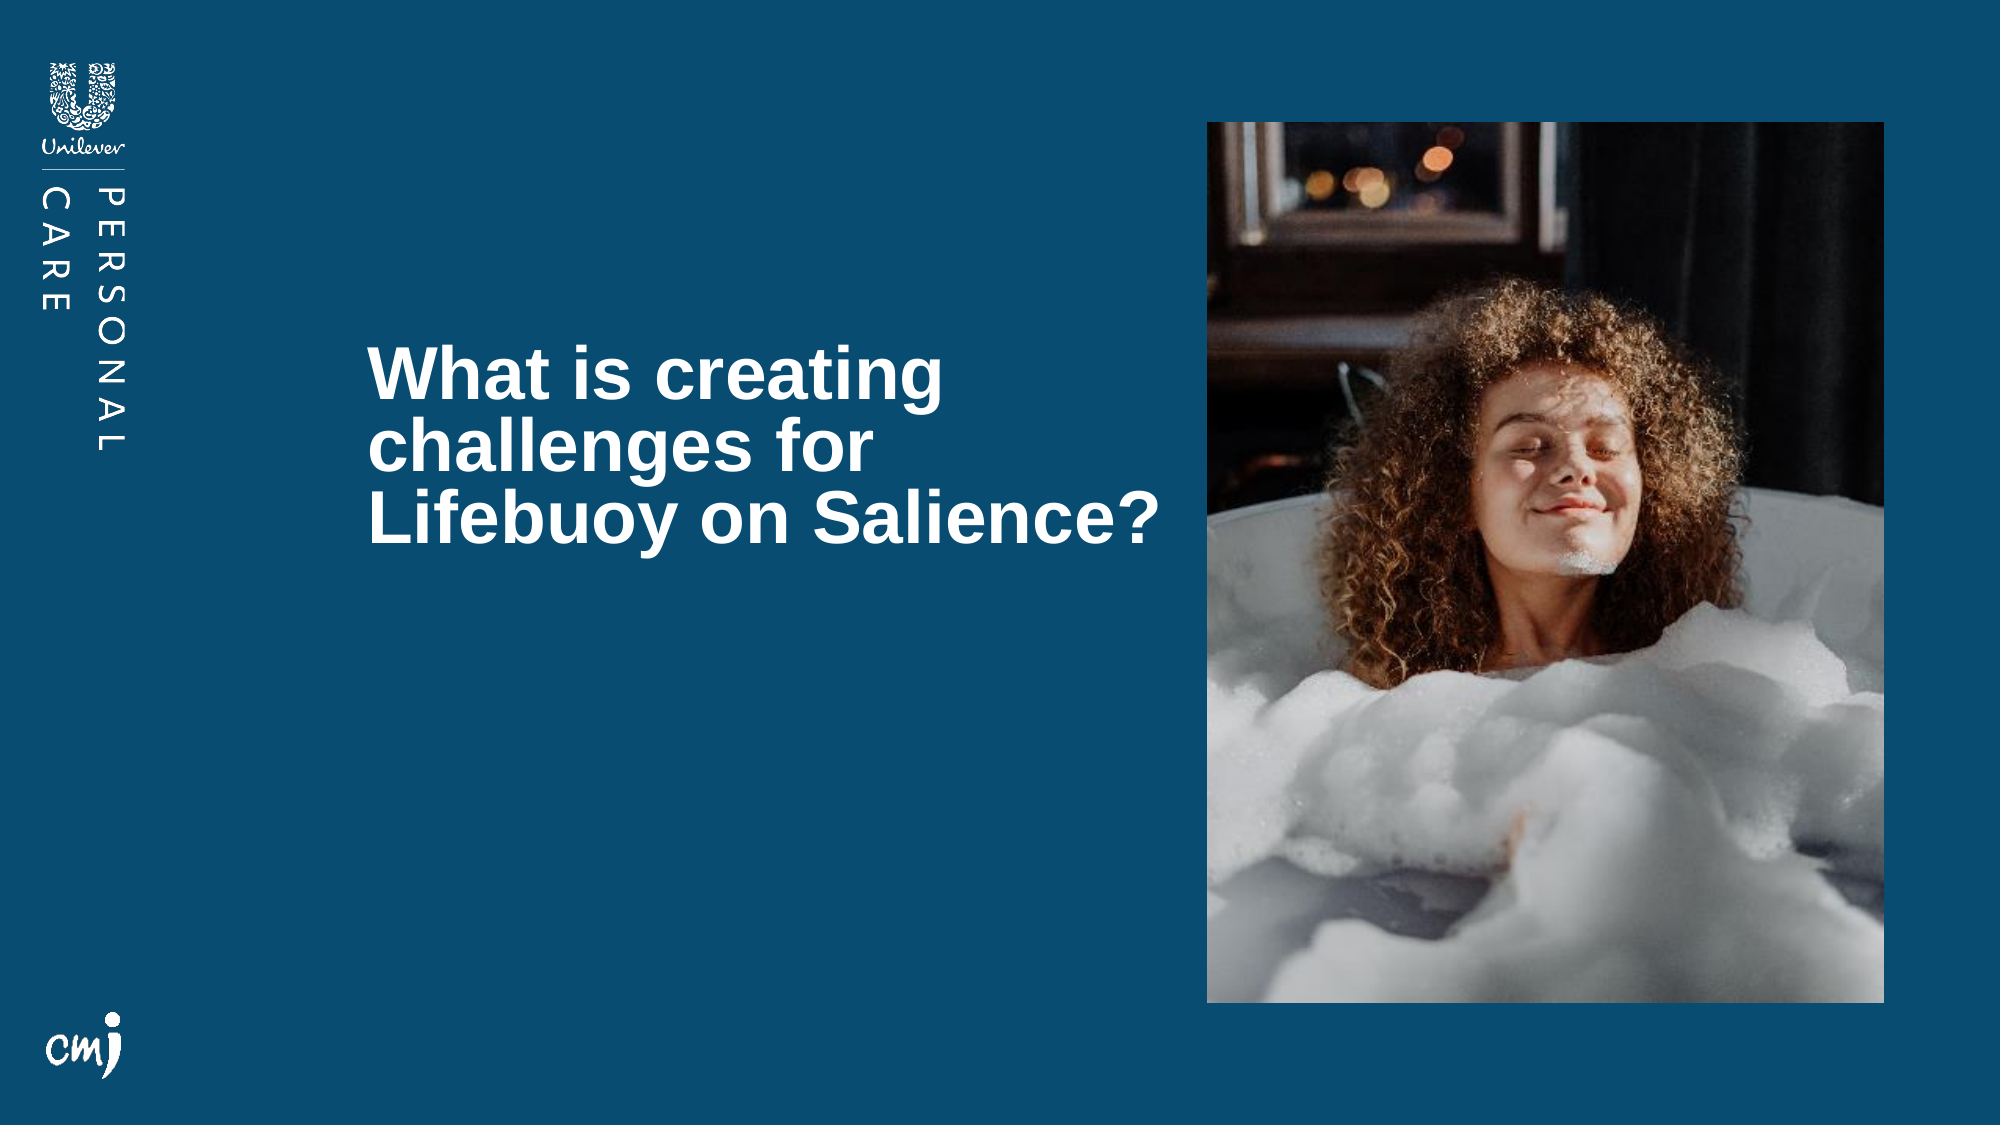

# What is creating challenges for Lifebuoy on Salience?